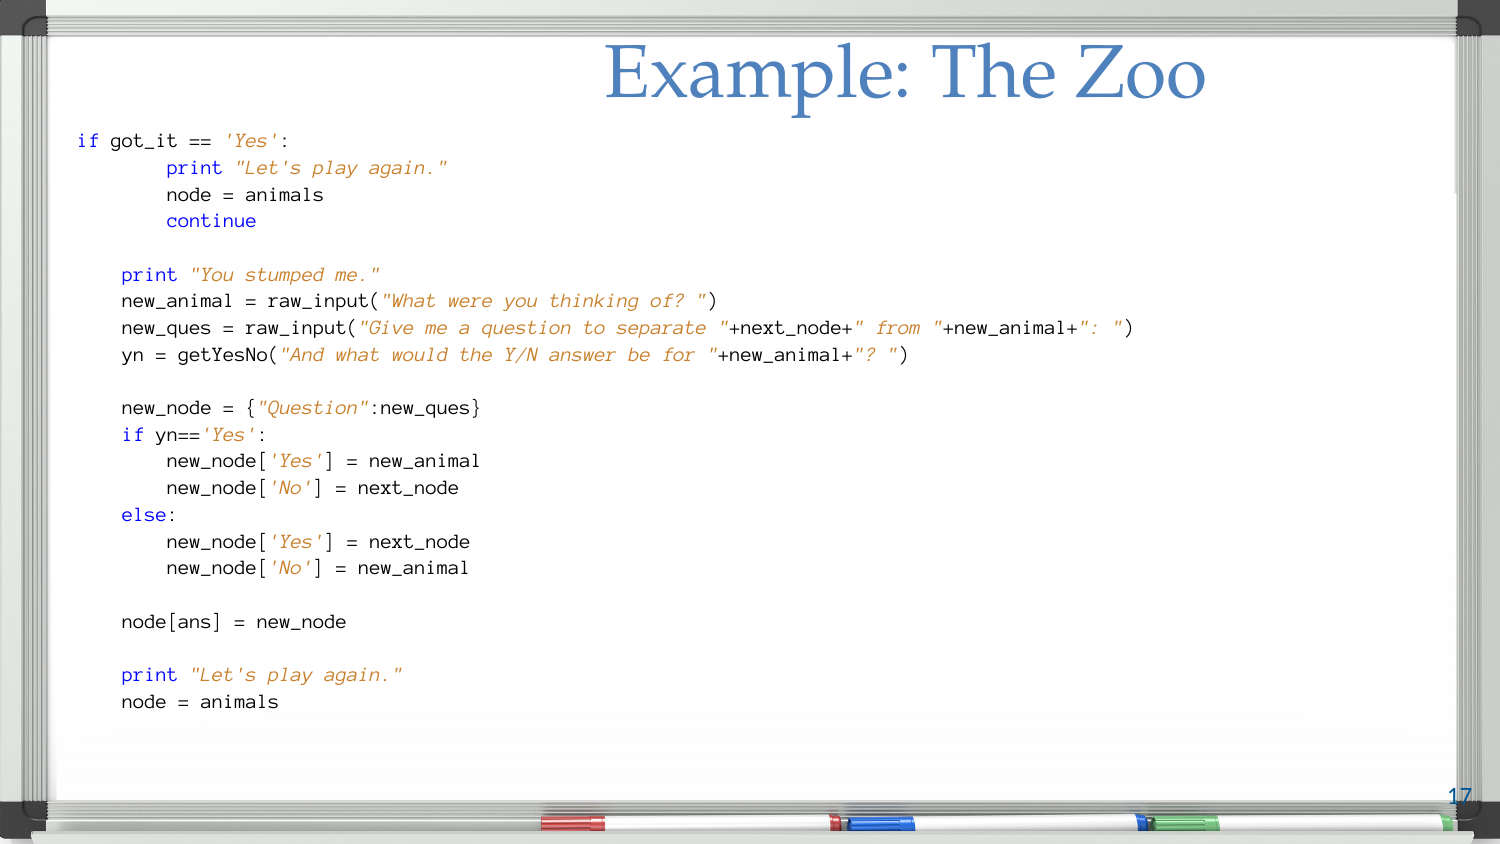

# Example: The Zoo
if got_it == 'Yes':
        print "Let's play again."
        node = animals
        continue

    print "You stumped me."
    new_animal = raw_input("What were you thinking of? ")
    new_ques = raw_input("Give me a question to separate "+next_node+" from "+new_animal+": ")
    yn = getYesNo("And what would the Y/N answer be for "+new_animal+"? ")

    new_node = {"Question":new_ques}
    if yn=='Yes':
        new_node['Yes'] = new_animal
        new_node['No'] = next_node
    else:
        new_node['Yes'] = next_node
        new_node['No'] = new_animal

    node[ans] = new_node

    print "Let's play again."
    node = animals
17
Streams of bytes … two ways (into your program and out of your program)
Disks, consoles, sockets, keyboards, printers
Know how to talk streams and you can talk to anything
Initialization (constructor) is different. Use is the same.